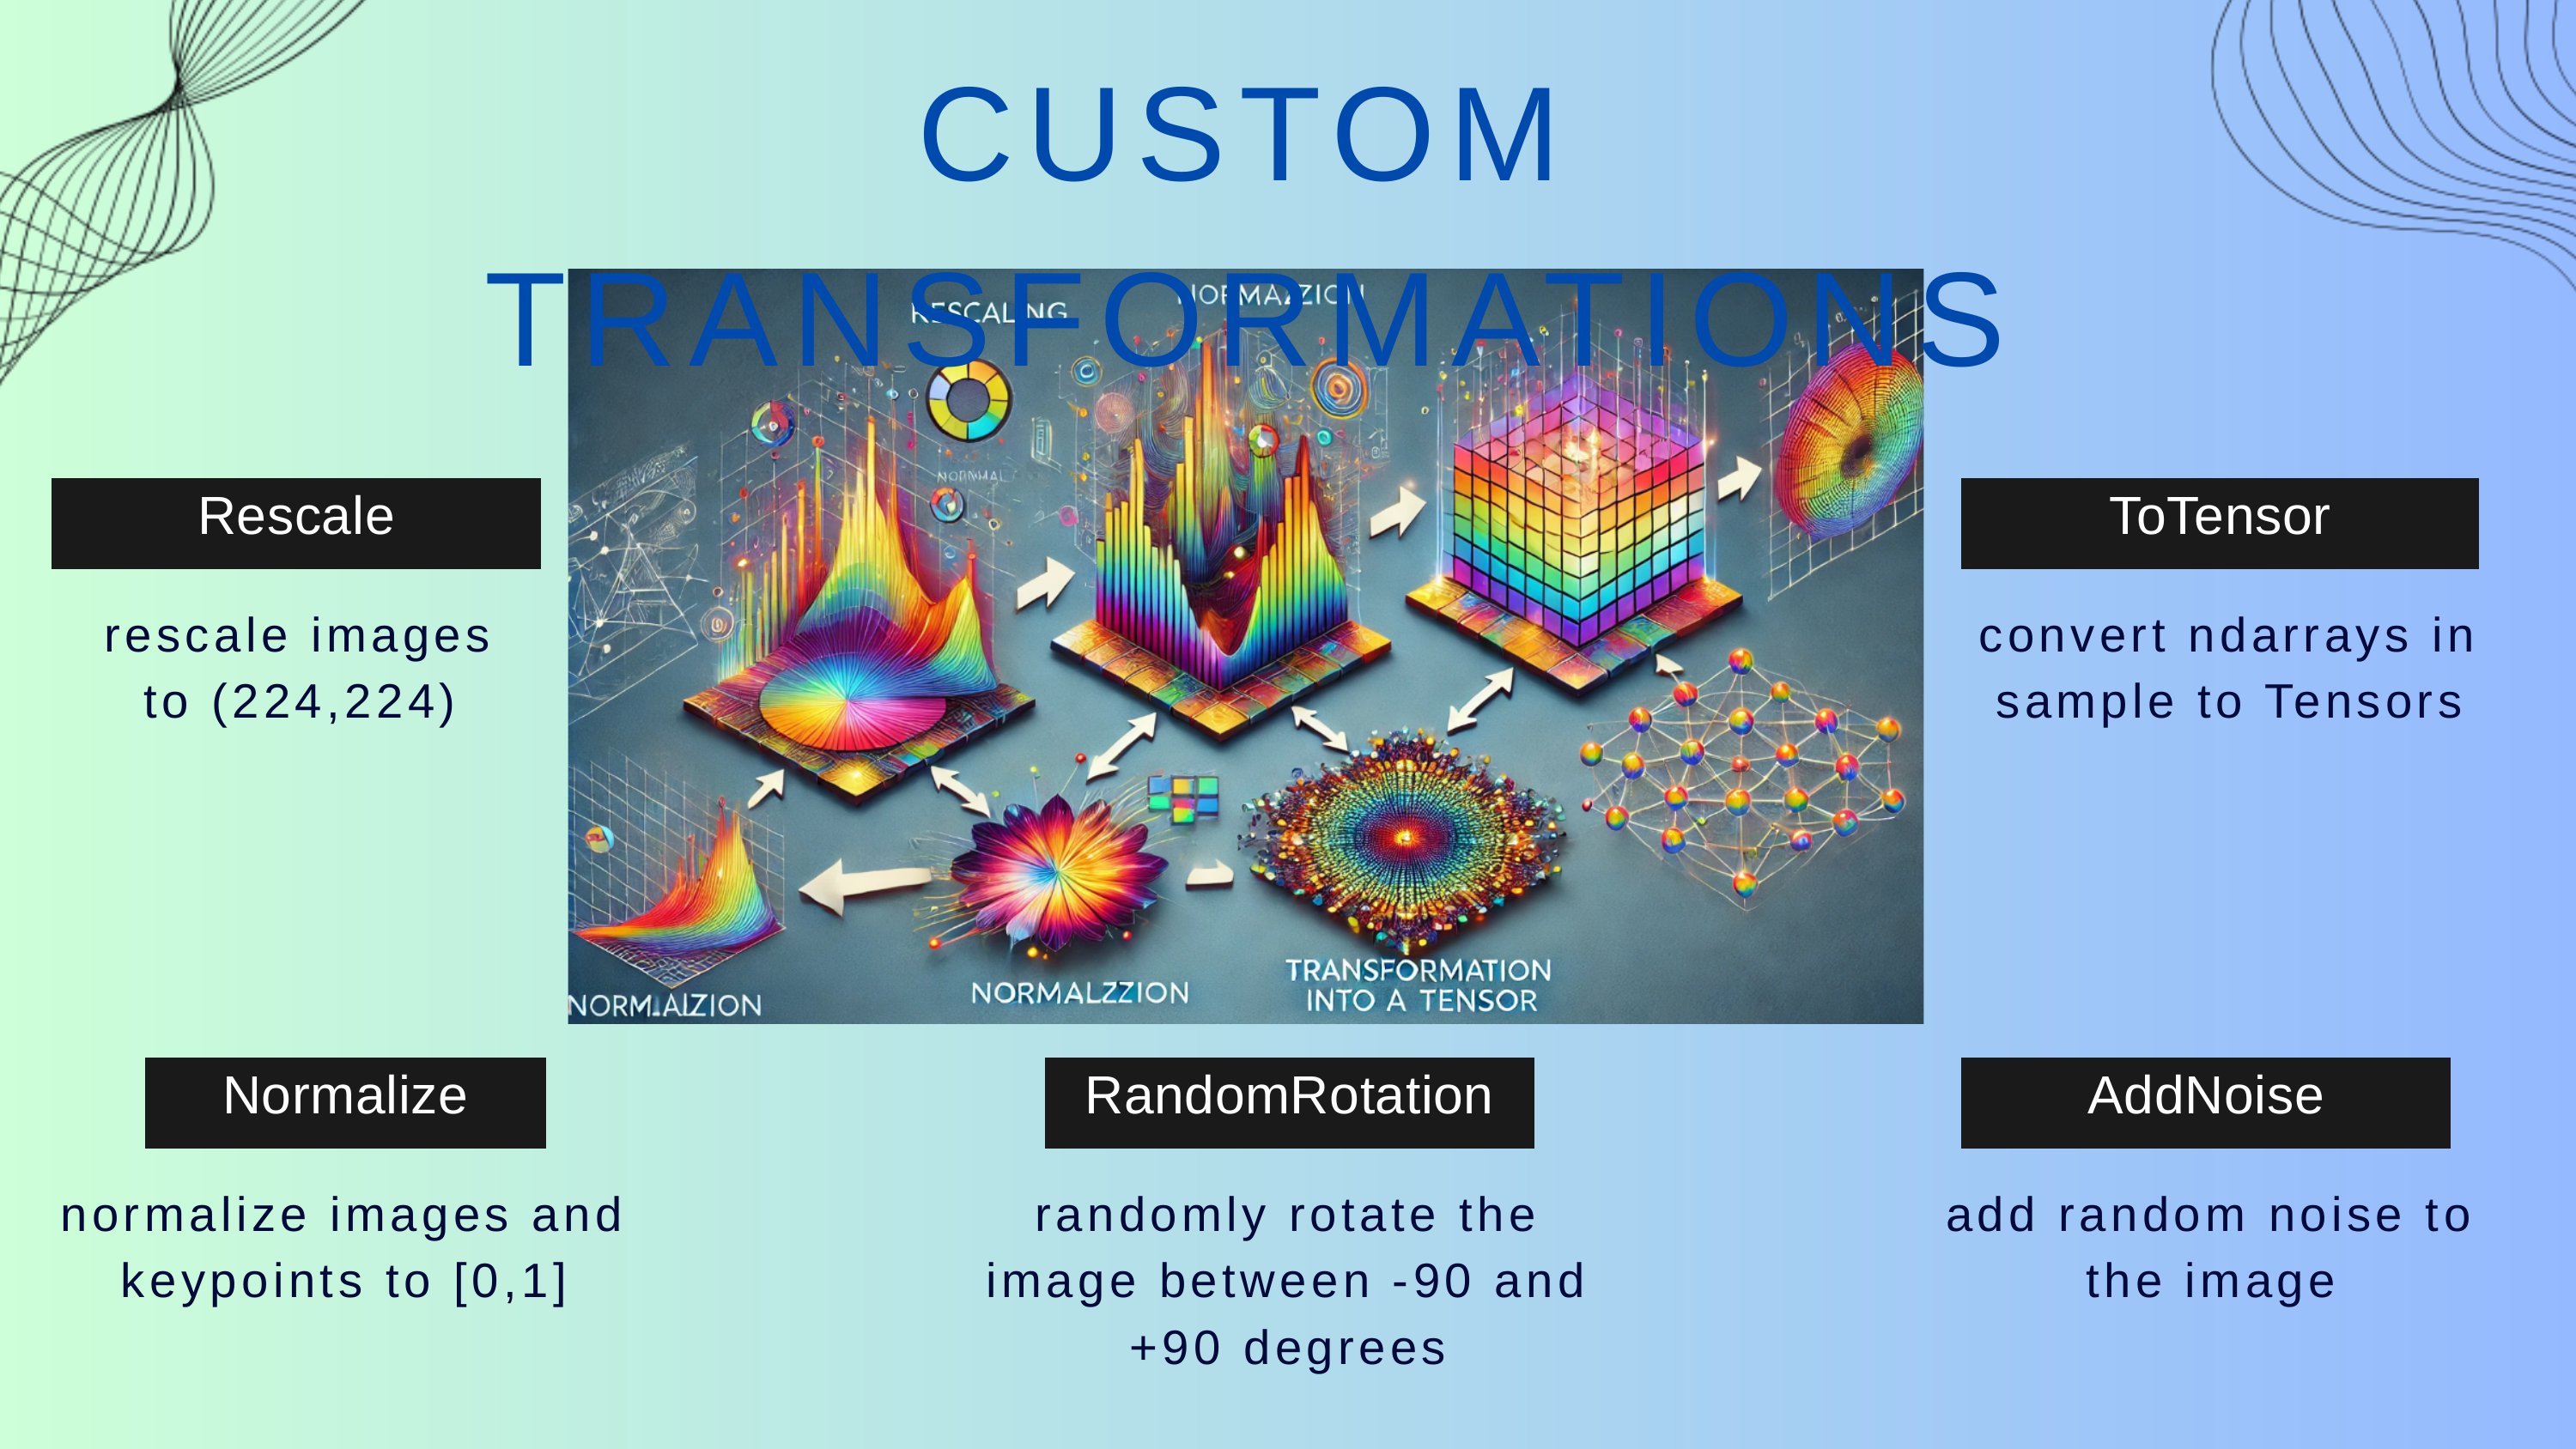

CUSTOM TRANSFORMATIONS

Rescale

ToTensor
rescale images to (224,224)
convert ndarrays in sample to Tensors

Normalize

RandomRotation

AddNoise
normalize images and keypoints to [0,1]
randomly rotate the image between -90 and +90 degrees
add random noise to the image